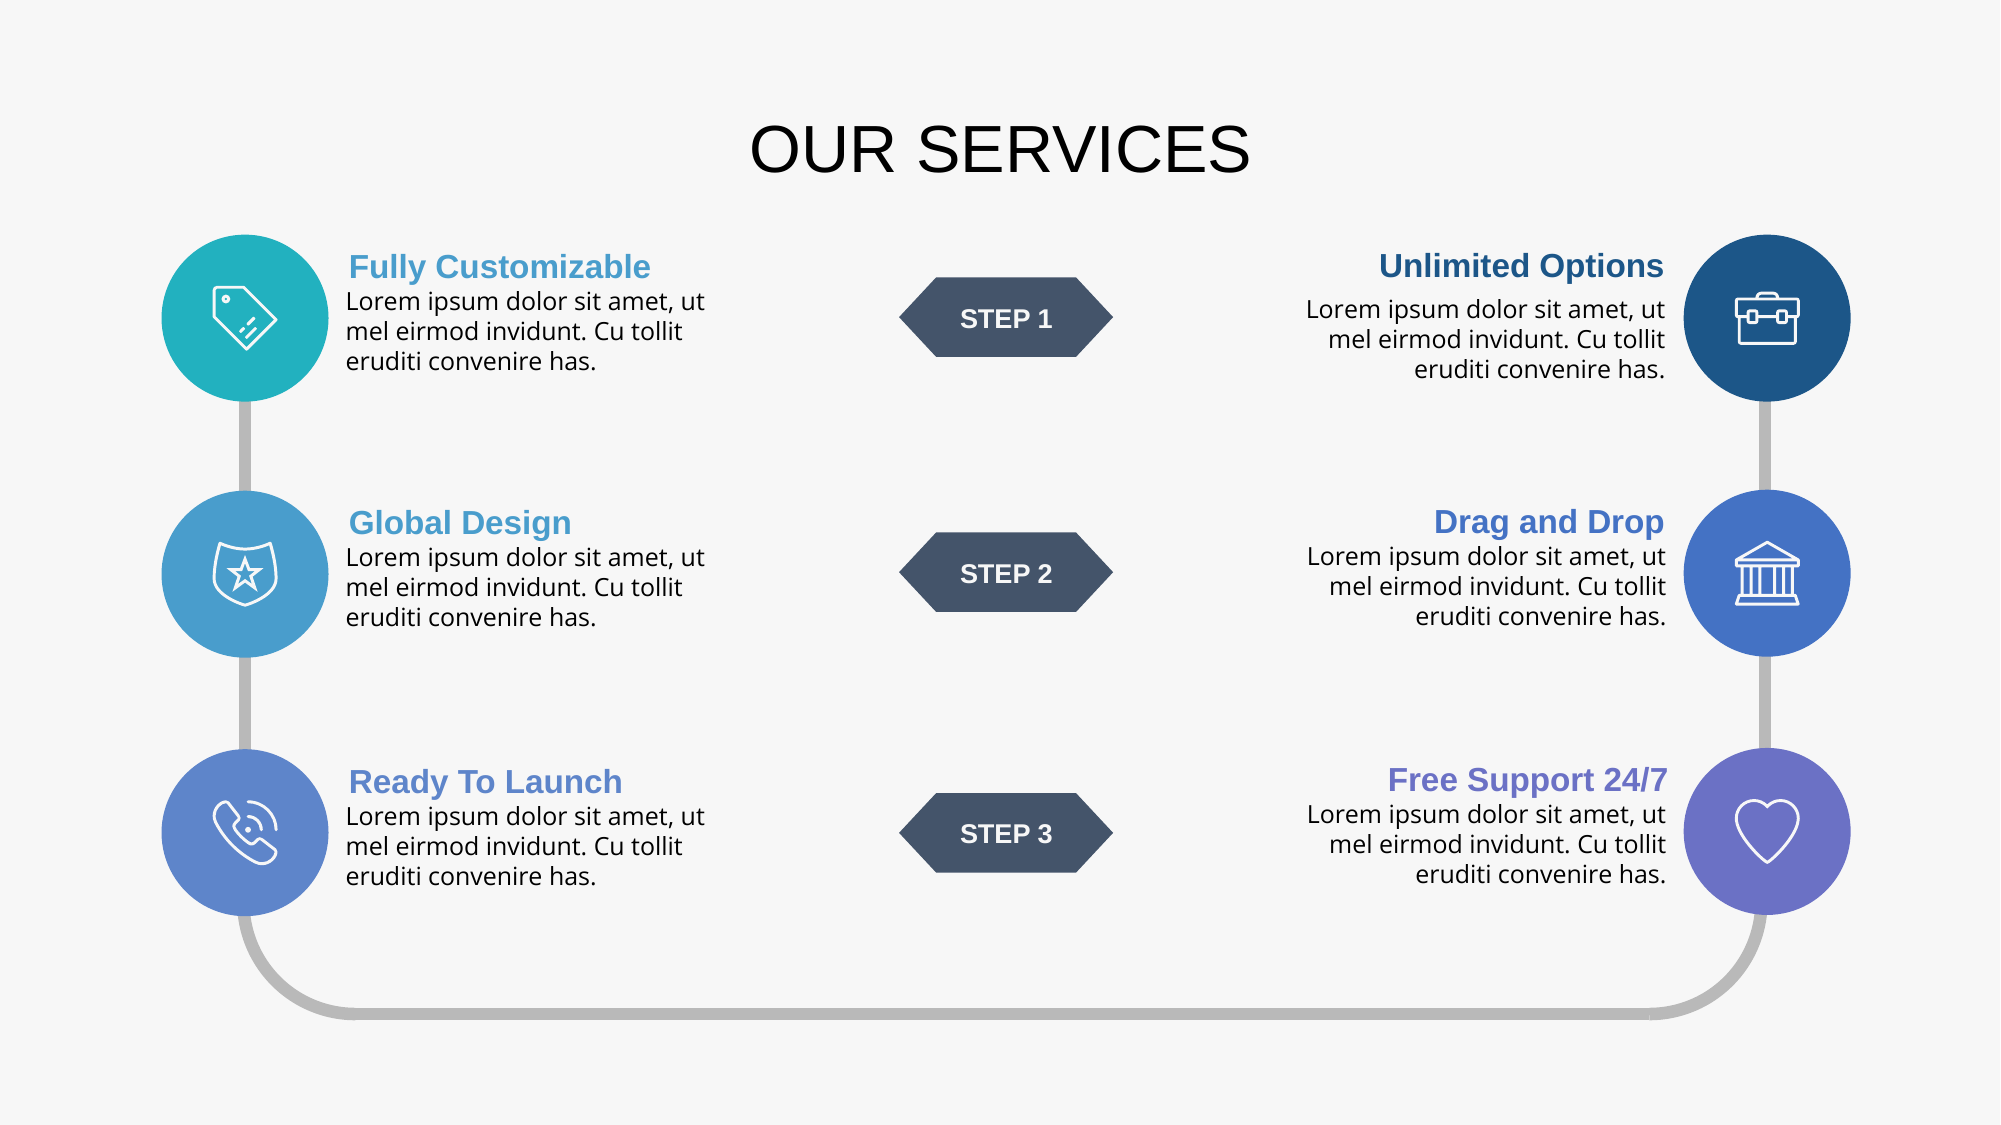

OUR SERVICES

Unlimited Options
Fully Customizable

Lorem ipsum dolor sit amet, ut mel eirmod invidunt. Cu tollit eruditi convenire has.

Lorem ipsum dolor sit amet, ut mel eirmod invidunt. Cu tollit eruditi convenire has.
STEP 1

Drag and Drop
Global Design

Lorem ipsum dolor sit amet, ut mel eirmod invidunt. Cu tollit eruditi convenire has.
Lorem ipsum dolor sit amet, ut mel eirmod invidunt. Cu tollit eruditi convenire has.

STEP 2

Free Support 24/7
Ready To Launch

Lorem ipsum dolor sit amet, ut mel eirmod invidunt. Cu tollit eruditi convenire has.
Lorem ipsum dolor sit amet, ut mel eirmod invidunt. Cu tollit eruditi convenire has.

STEP 3